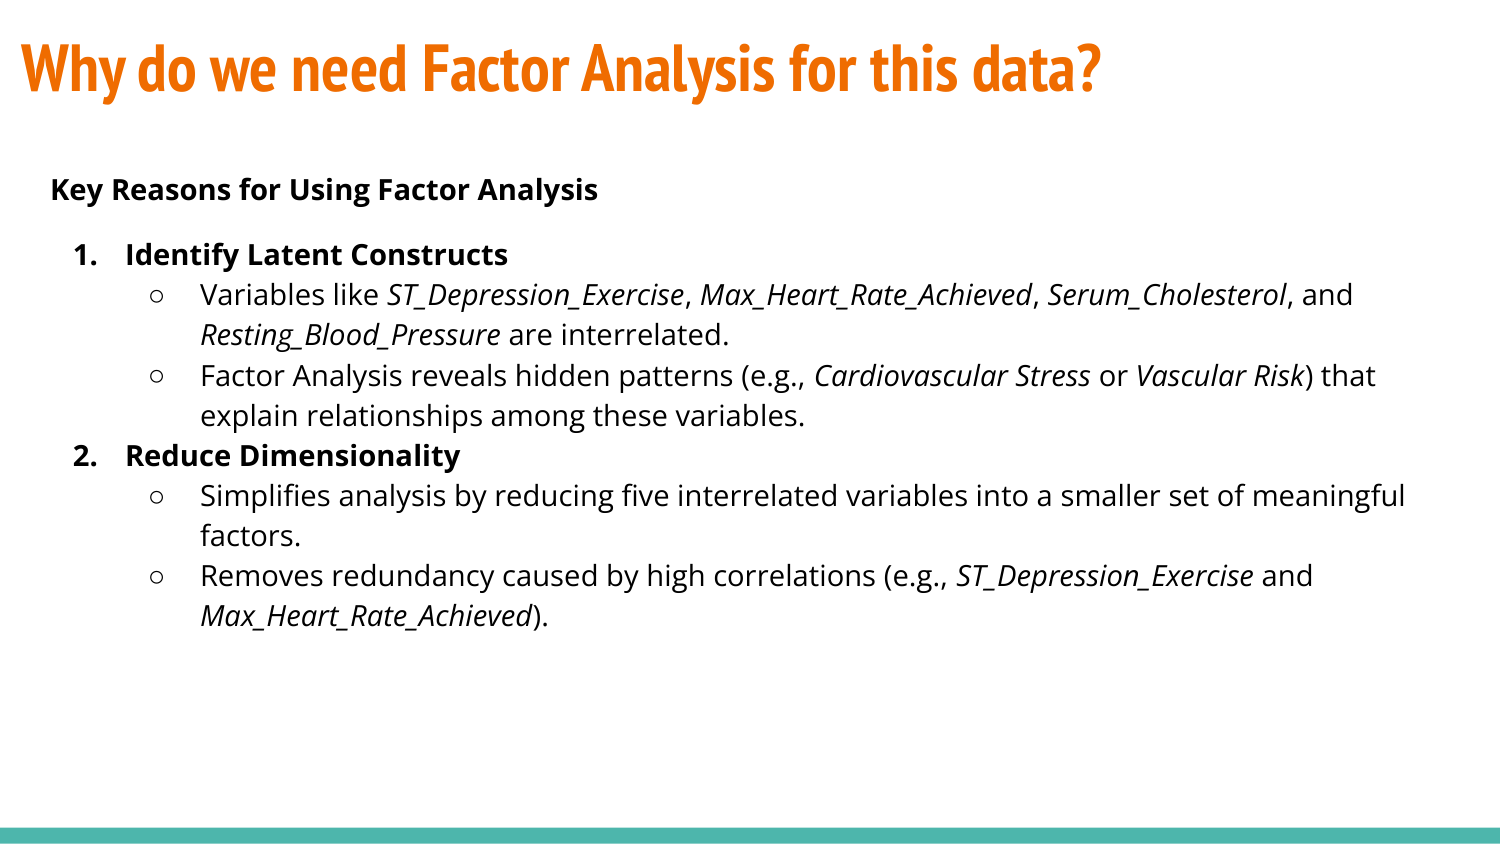

# Why do we need Factor Analysis for this data?

Key Reasons for Using Factor Analysis
Identify Latent Constructs
Variables like ST_Depression_Exercise, Max_Heart_Rate_Achieved, Serum_Cholesterol, and Resting_Blood_Pressure are interrelated.
Factor Analysis reveals hidden patterns (e.g., Cardiovascular Stress or Vascular Risk) that explain relationships among these variables.
Reduce Dimensionality
Simplifies analysis by reducing five interrelated variables into a smaller set of meaningful factors.
Removes redundancy caused by high correlations (e.g., ST_Depression_Exercise and Max_Heart_Rate_Achieved).